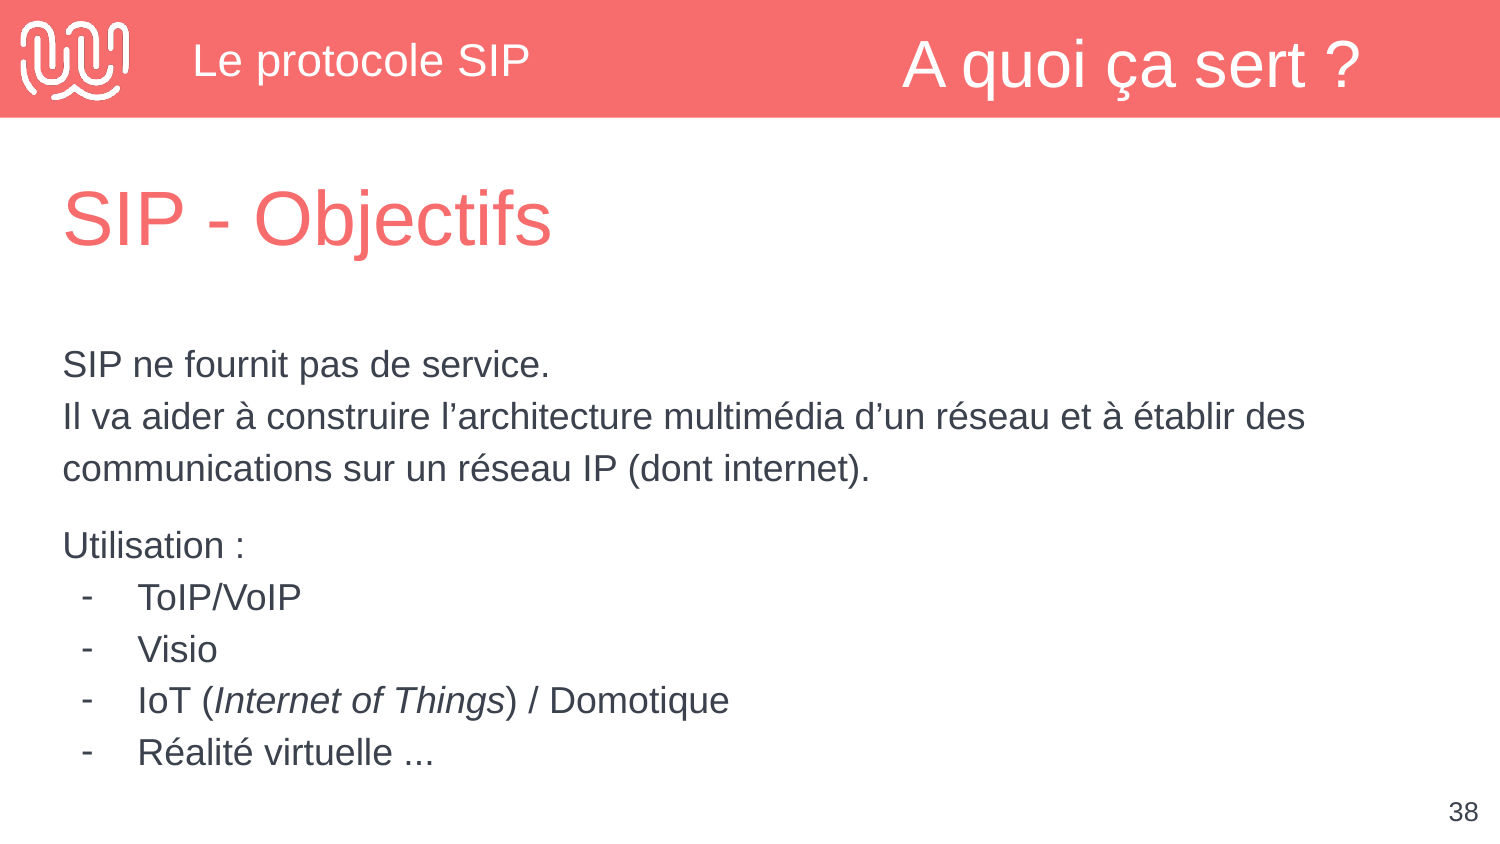

# Le protocole SIP
A quoi ça sert ?
SIP - Objectifs
SIP ne fournit pas de service.
Il va aider à construire l’architecture multimédia d’un réseau et à établir des communications sur un réseau IP (dont internet).

Utilisation :
ToIP/VoIP
Visio
IoT (Internet of Things) / Domotique
Réalité virtuelle ...
38